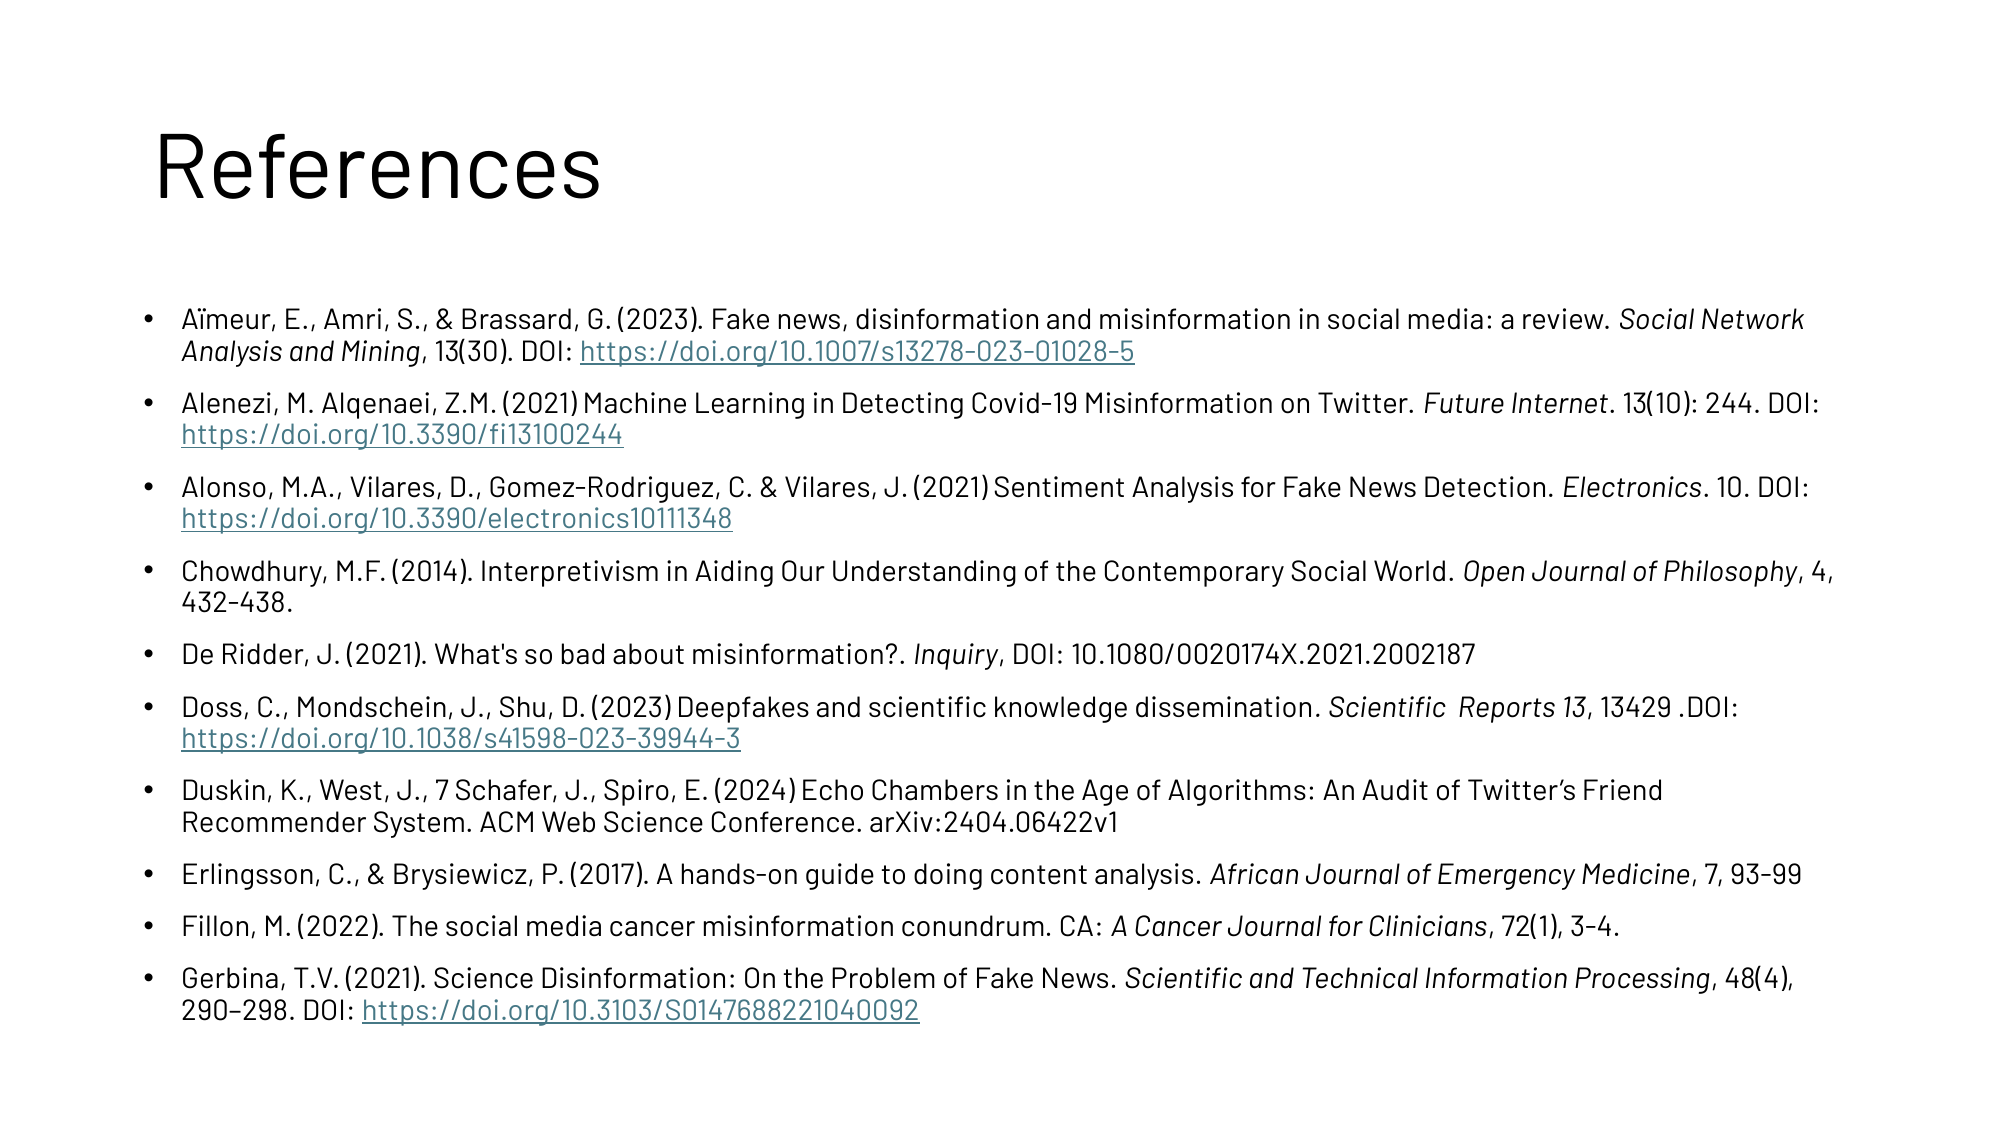

# References
Aïmeur, E., Amri, S., & Brassard, G. (2023). Fake news, disinformation and misinformation in social media: a review. Social Network Analysis and Mining, 13(30). DOI: https://doi.org/10.1007/s13278-023-01028-5
Alenezi, M. Alqenaei, Z.M. (2021) Machine Learning in Detecting Covid-19 Misinformation on Twitter. Future Internet. 13(10): 244. DOI: https://doi.org/10.3390/fi13100244
Alonso, M.A., Vilares, D., Gomez-Rodriguez, C. & Vilares, J. (2021) Sentiment Analysis for Fake News Detection. Electronics. 10. DOI: https://doi.org/10.3390/electronics10111348
Chowdhury, M.F. (2014). Interpretivism in Aiding Our Understanding of the Contemporary Social World. Open Journal of Philosophy, 4, 432-438.
De Ridder, J. (2021). What's so bad about misinformation?. Inquiry, DOI: 10.1080/0020174X.2021.2002187
Doss, C., Mondschein, J., Shu, D. (2023) Deepfakes and scientific knowledge dissemination. Scientific  Reports 13, 13429 .DOI: https://doi.org/10.1038/s41598-023-39944-3
Duskin, K., West, J., 7 Schafer, J., Spiro, E. (2024) Echo Chambers in the Age of Algorithms: An Audit of Twitter’s Friend Recommender System. ACM Web Science Conference. arXiv:2404.06422v1
Erlingsson, C., & Brysiewicz, P. (2017). A hands-on guide to doing content analysis. African Journal of Emergency Medicine, 7, 93-99
Fillon, M. (2022). The social media cancer misinformation conundrum. CA: A Cancer Journal for Clinicians, 72(1), 3-4.
Gerbina, T.V. (2021). Science Disinformation: On the Problem of Fake News. Scientific and Technical Information Processing, 48(4), 290–298. DOI: https://doi.org/10.3103/S0147688221040092